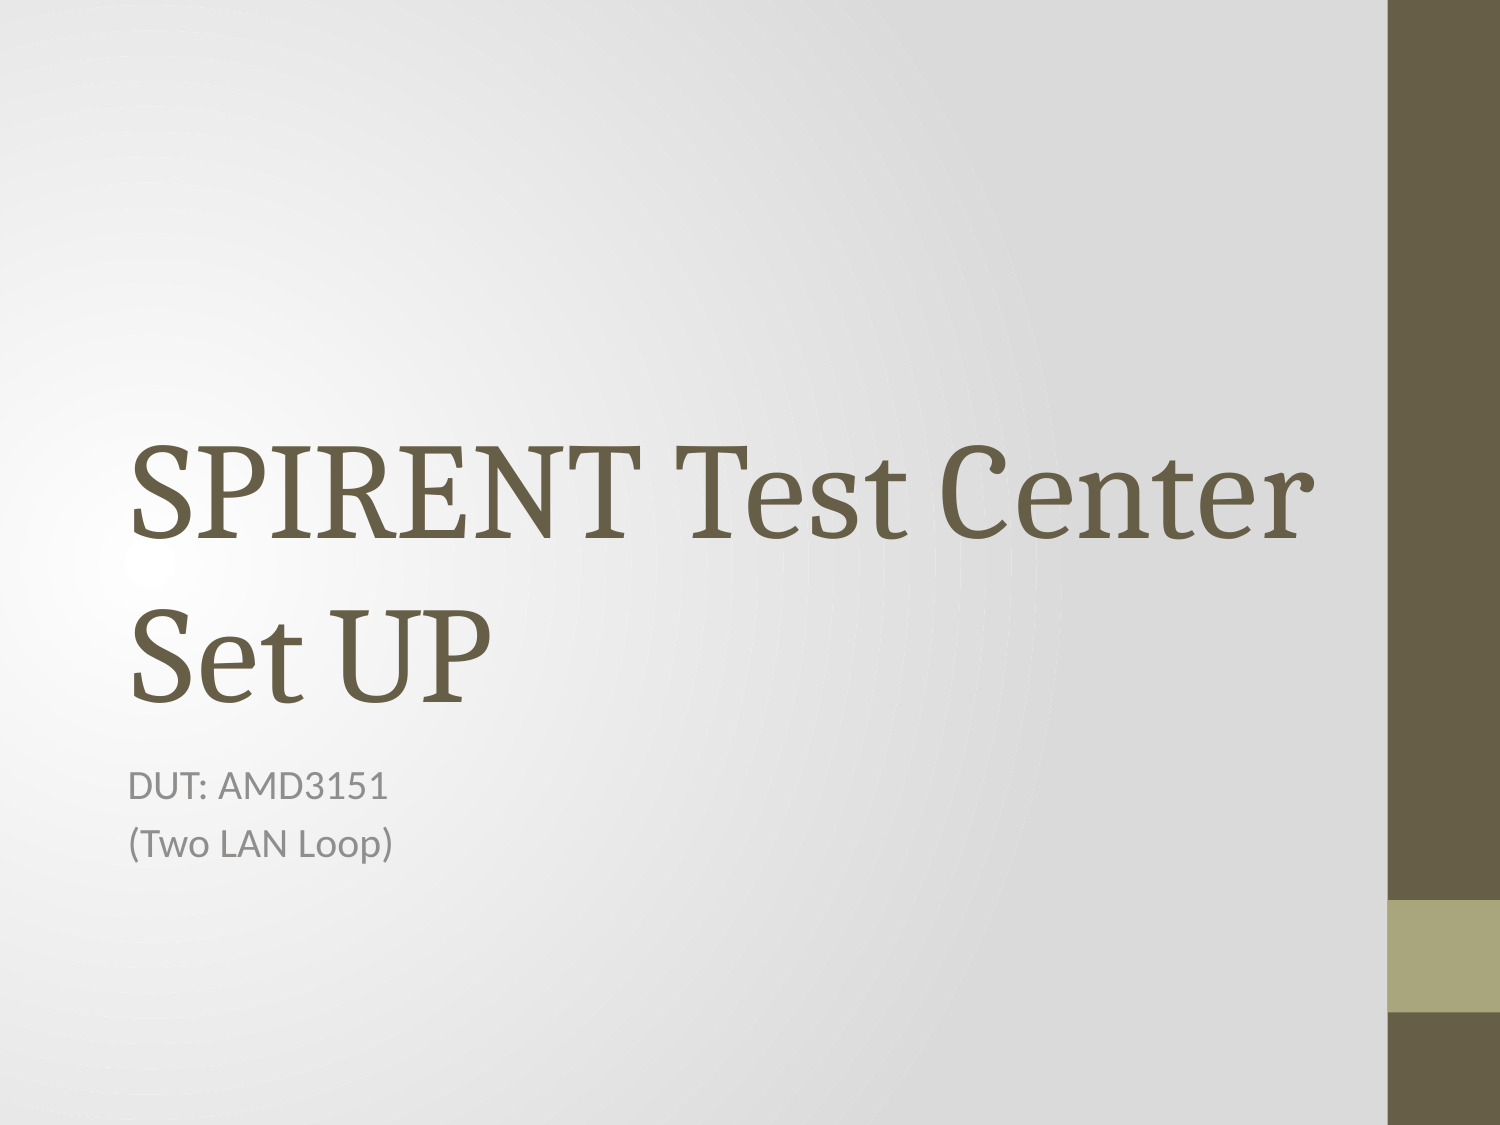

# SPIRENT Test Center Set UP
DUT: AMD3151
(Two LAN Loop)